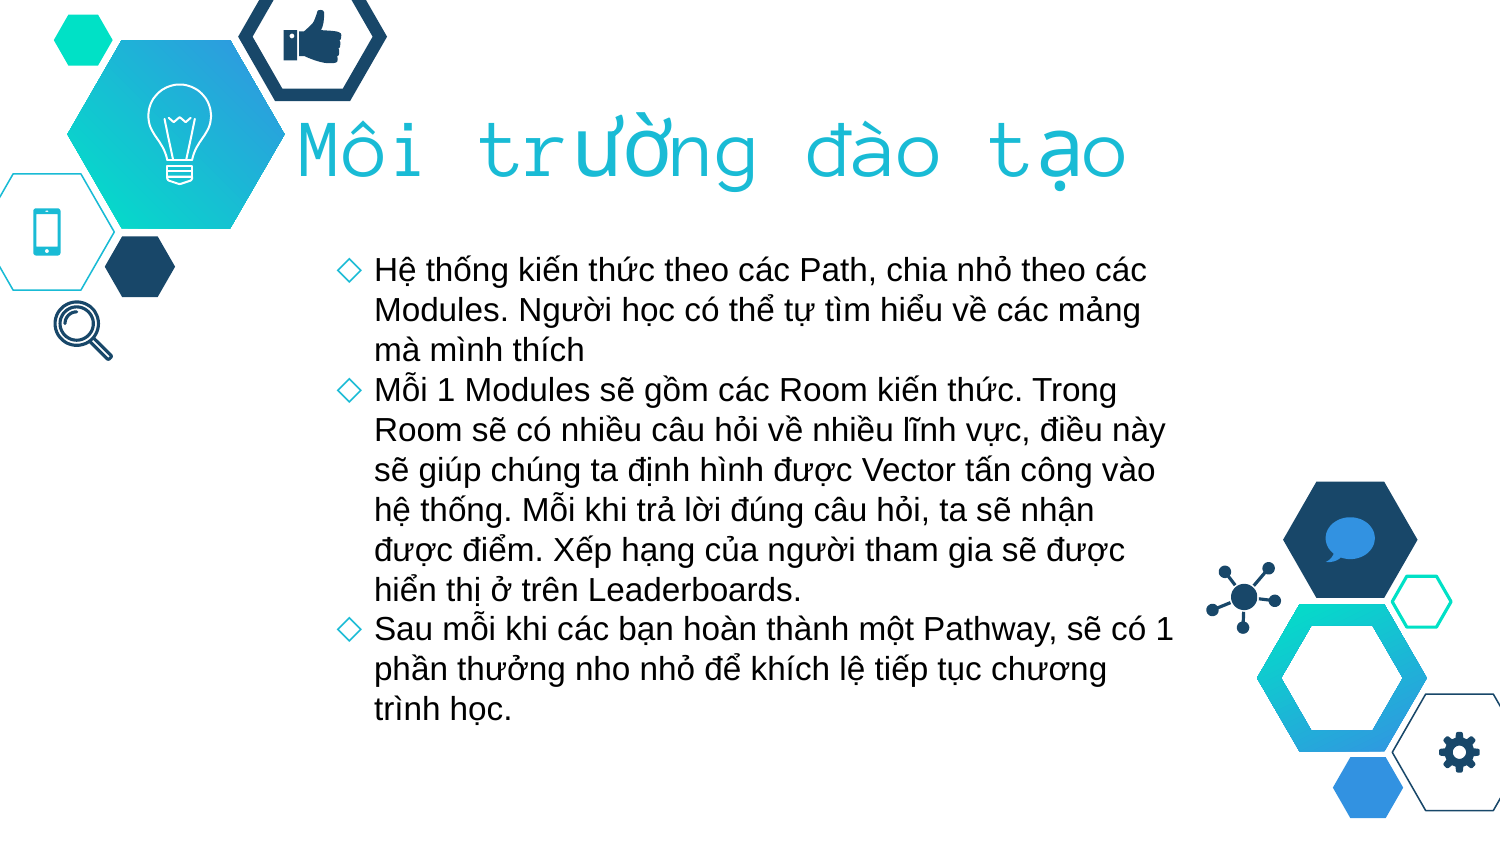

# Môi trường đào tạo
Hệ thống kiến thức theo các Path, chia nhỏ theo các Modules. Người học có thể tự tìm hiểu về các mảng mà mình thích
Mỗi 1 Modules sẽ gồm các Room kiến thức. Trong Room sẽ có nhiều câu hỏi về nhiều lĩnh vực, điều này sẽ giúp chúng ta định hình được Vector tấn công vào hệ thống. Mỗi khi trả lời đúng câu hỏi, ta sẽ nhận được điểm. Xếp hạng của người tham gia sẽ được hiển thị ở trên Leaderboards.
Sau mỗi khi các bạn hoàn thành một Pathway, sẽ có 1 phần thưởng nho nhỏ để khích lệ tiếp tục chương trình học.